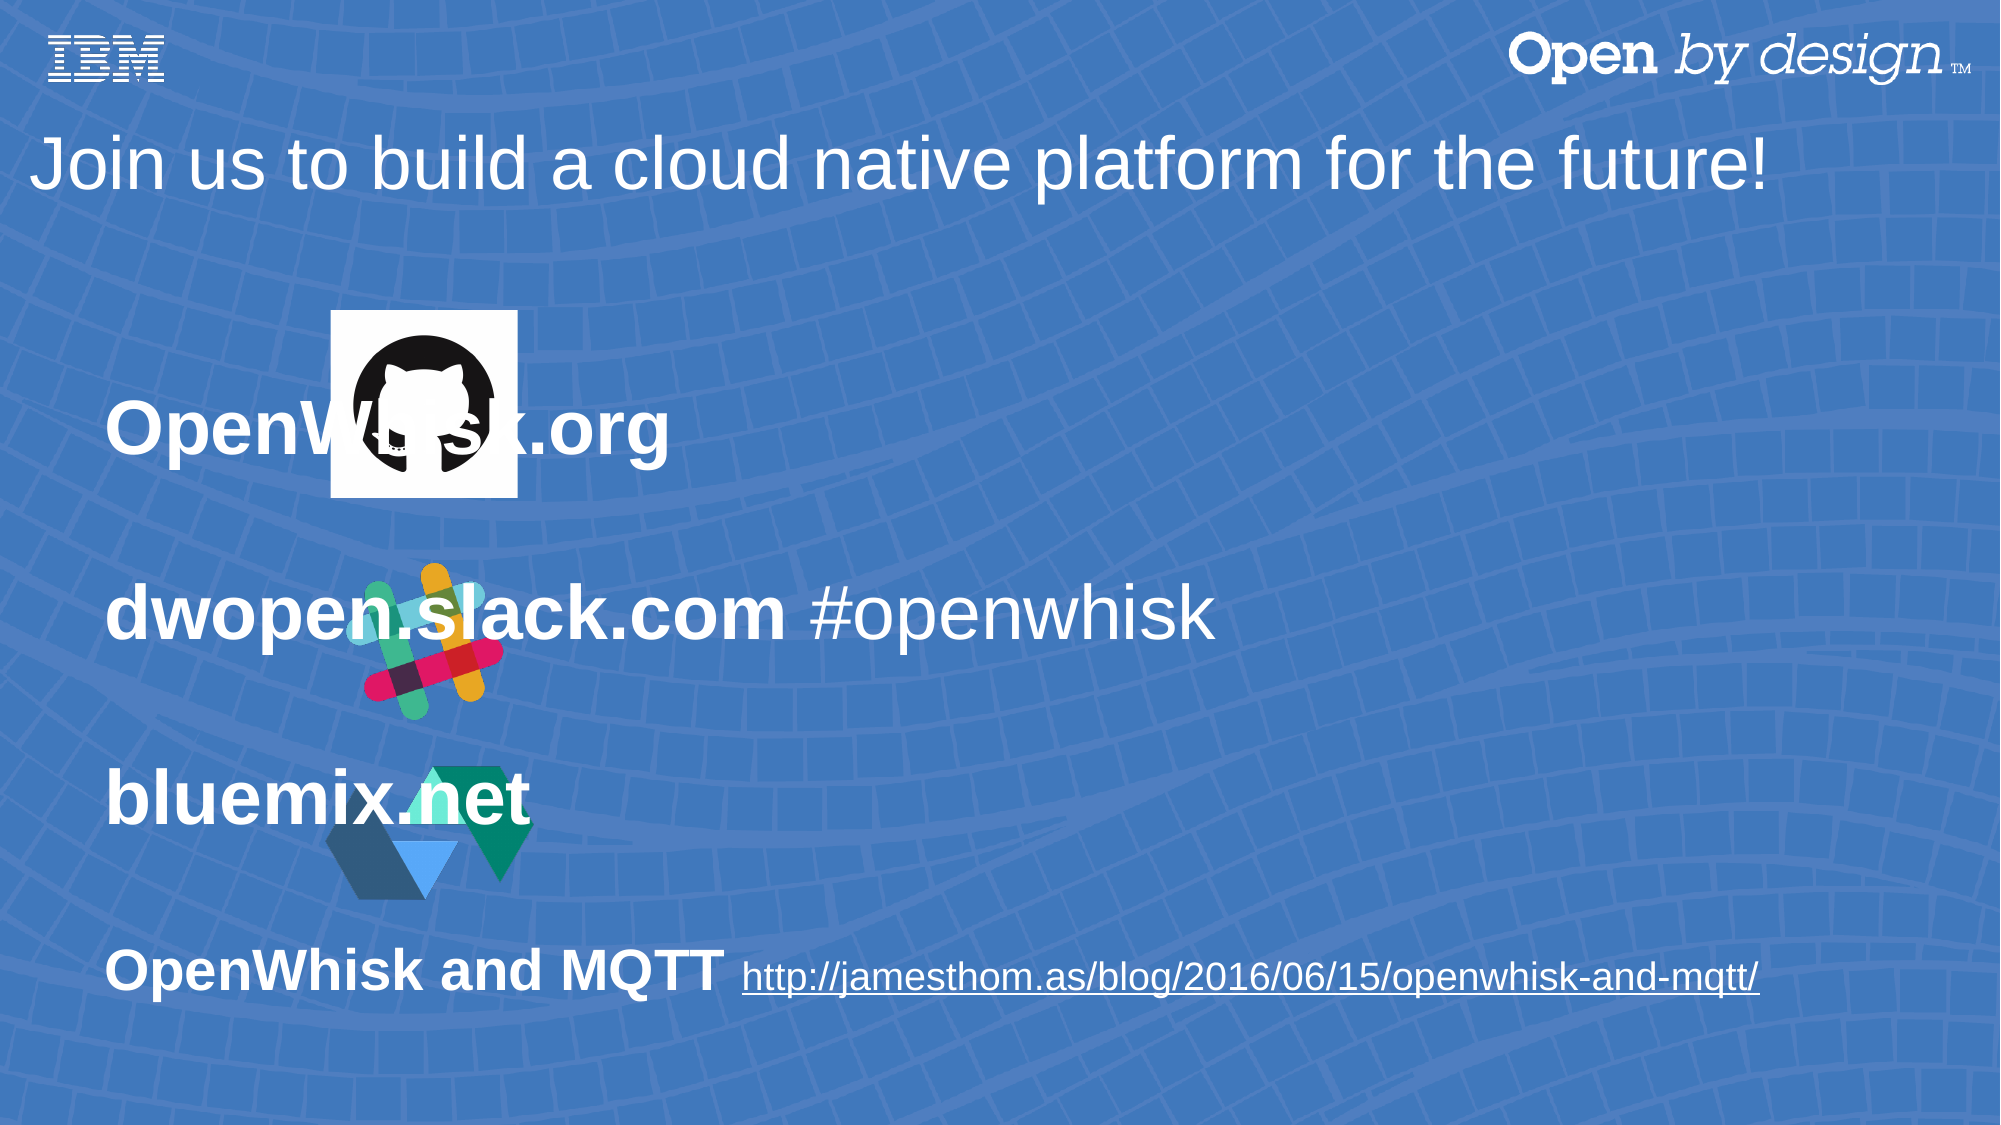

Join us to build a cloud native platform for the future!

OpenWhisk.org

dwopen.slack.com #openwhisk

bluemix.net

OpenWhisk and MQTT http://jamesthom.as/blog/2016/06/15/openwhisk-and-mqtt/